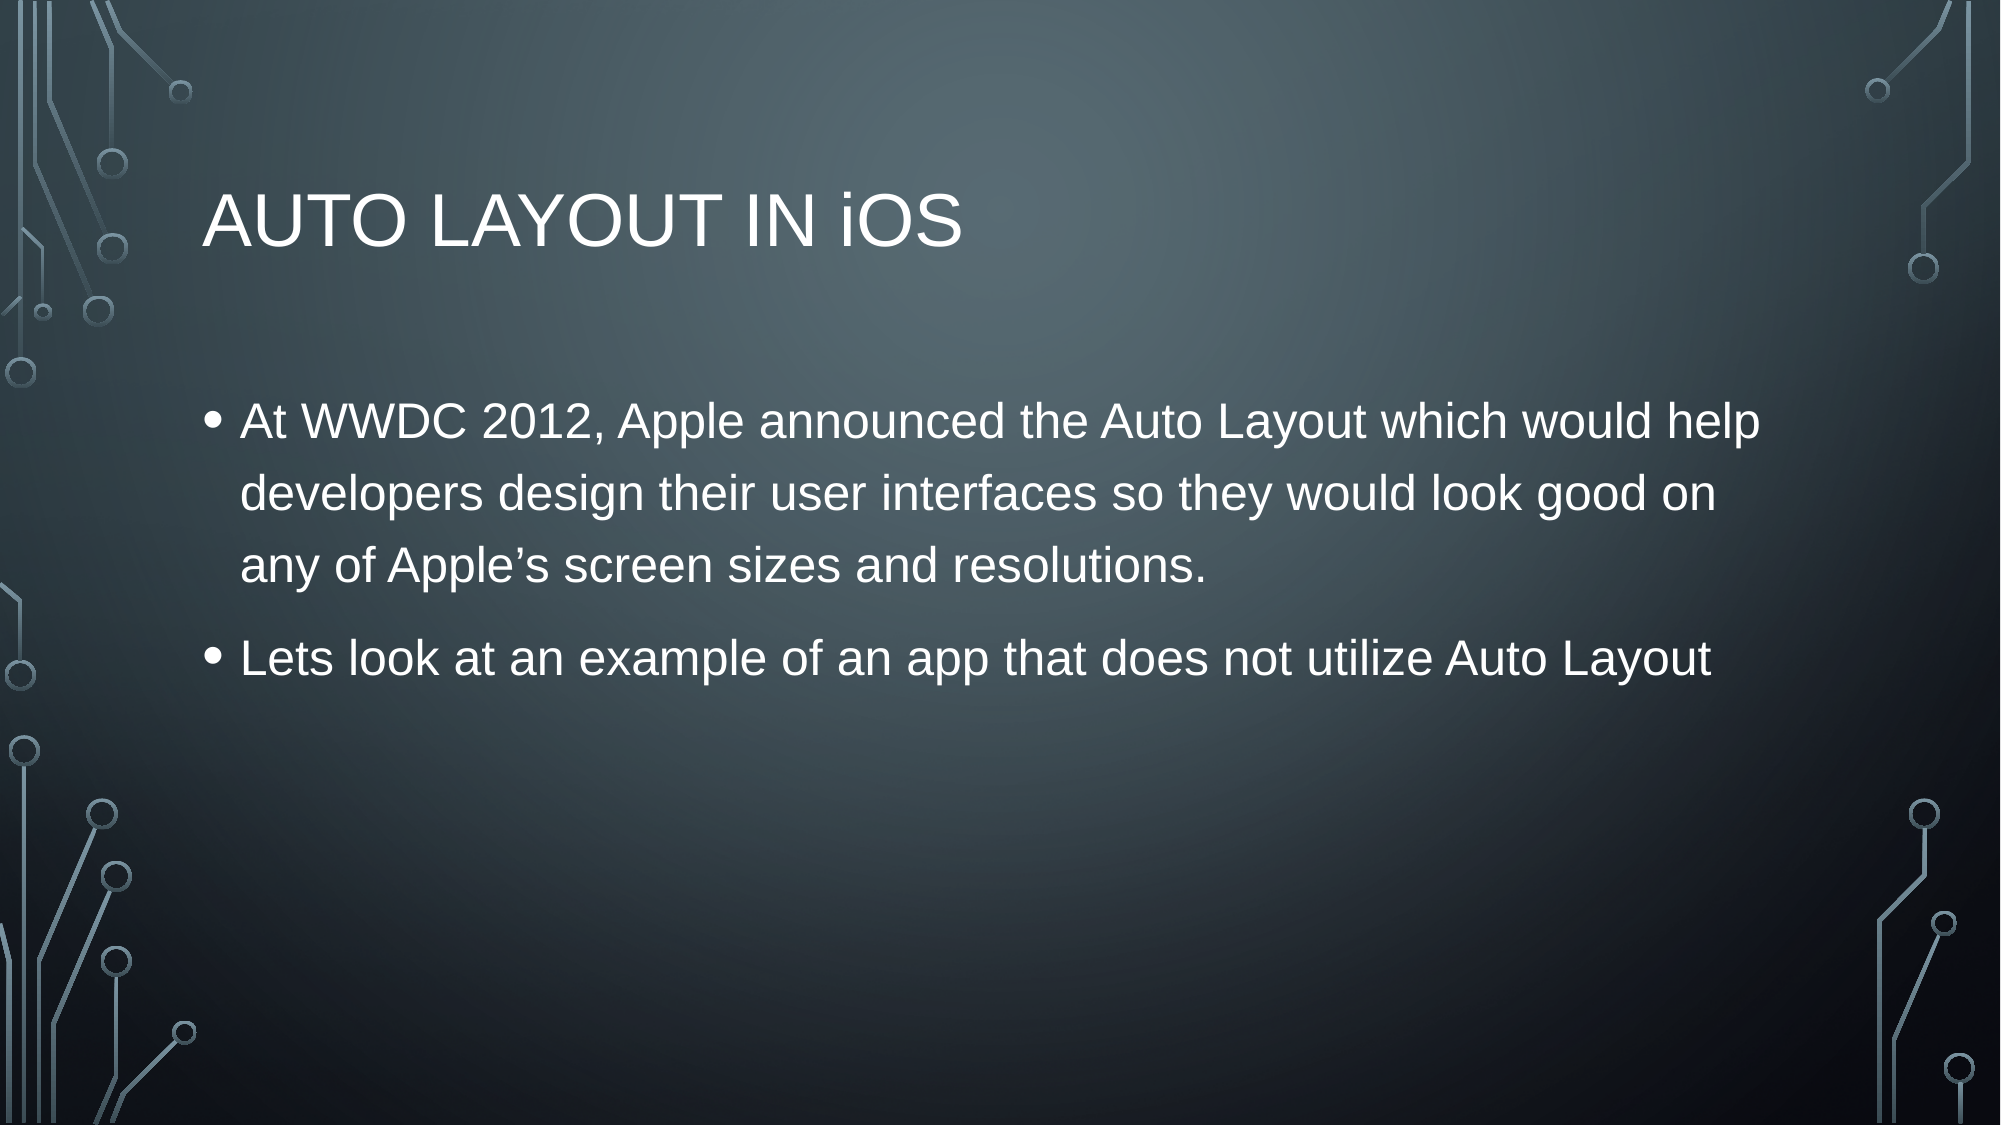

# Auto layout in iOS
At WWDC 2012, Apple announced the Auto Layout which would help developers design their user interfaces so they would look good on any of Apple’s screen sizes and resolutions.
Lets look at an example of an app that does not utilize Auto Layout